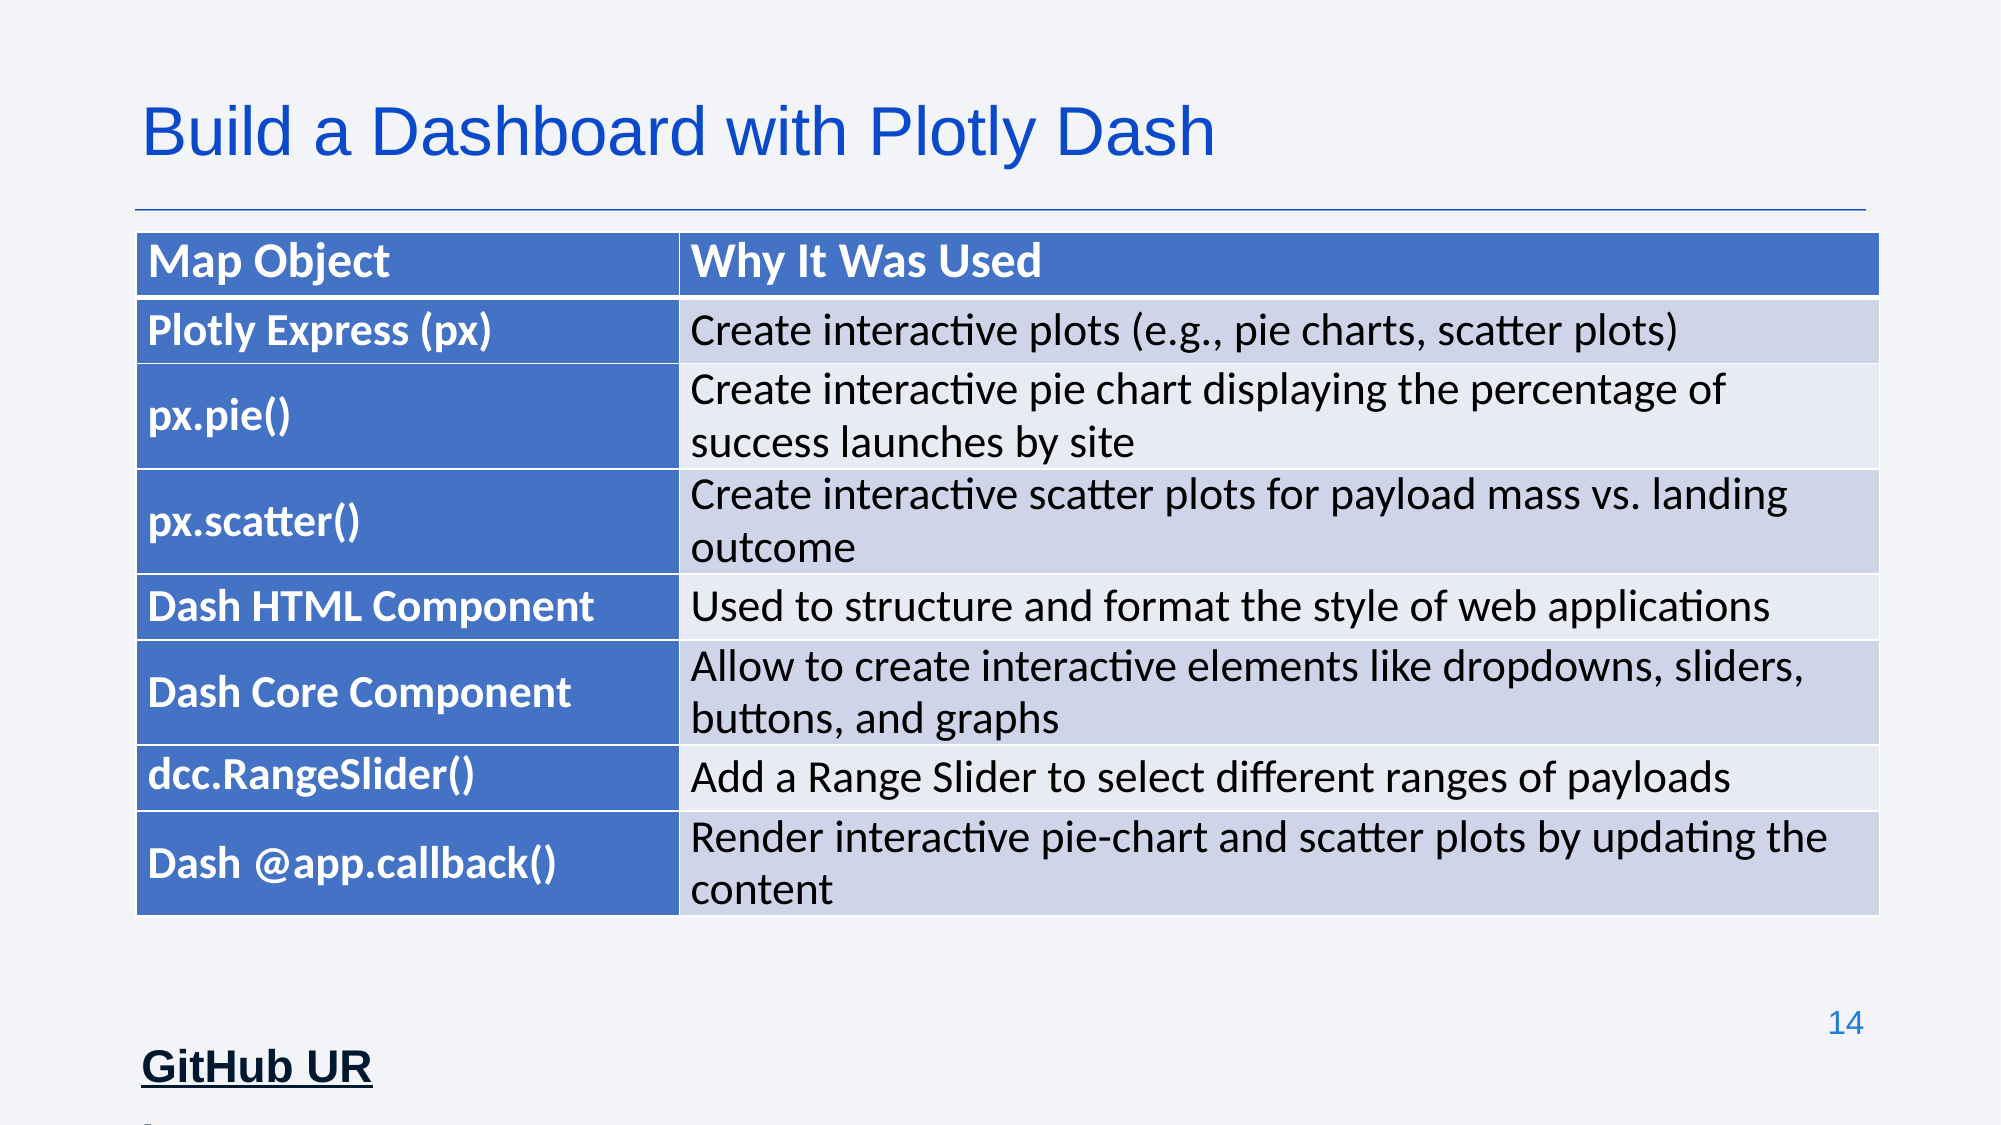

Build a Dashboard with Plotly Dash
| Map Object | Why It Was Used |
| --- | --- |
| Plotly Express (px) | Create interactive plots (e.g., pie charts, scatter plots) |
| px.pie() | Create interactive pie chart displaying the percentage of success launches by site |
| px.scatter() | Create interactive scatter plots for payload mass vs. landing outcome |
| Dash HTML Component | Used to structure and format the style of web applications |
| Dash Core Component | Allow to create interactive elements like dropdowns, sliders, buttons, and graphs |
| dcc.RangeSlider() | Add a Range Slider to select different ranges of payloads |
| Dash @app.callback() | Render interactive pie-chart and scatter plots by updating the content |
14
GitHub URL